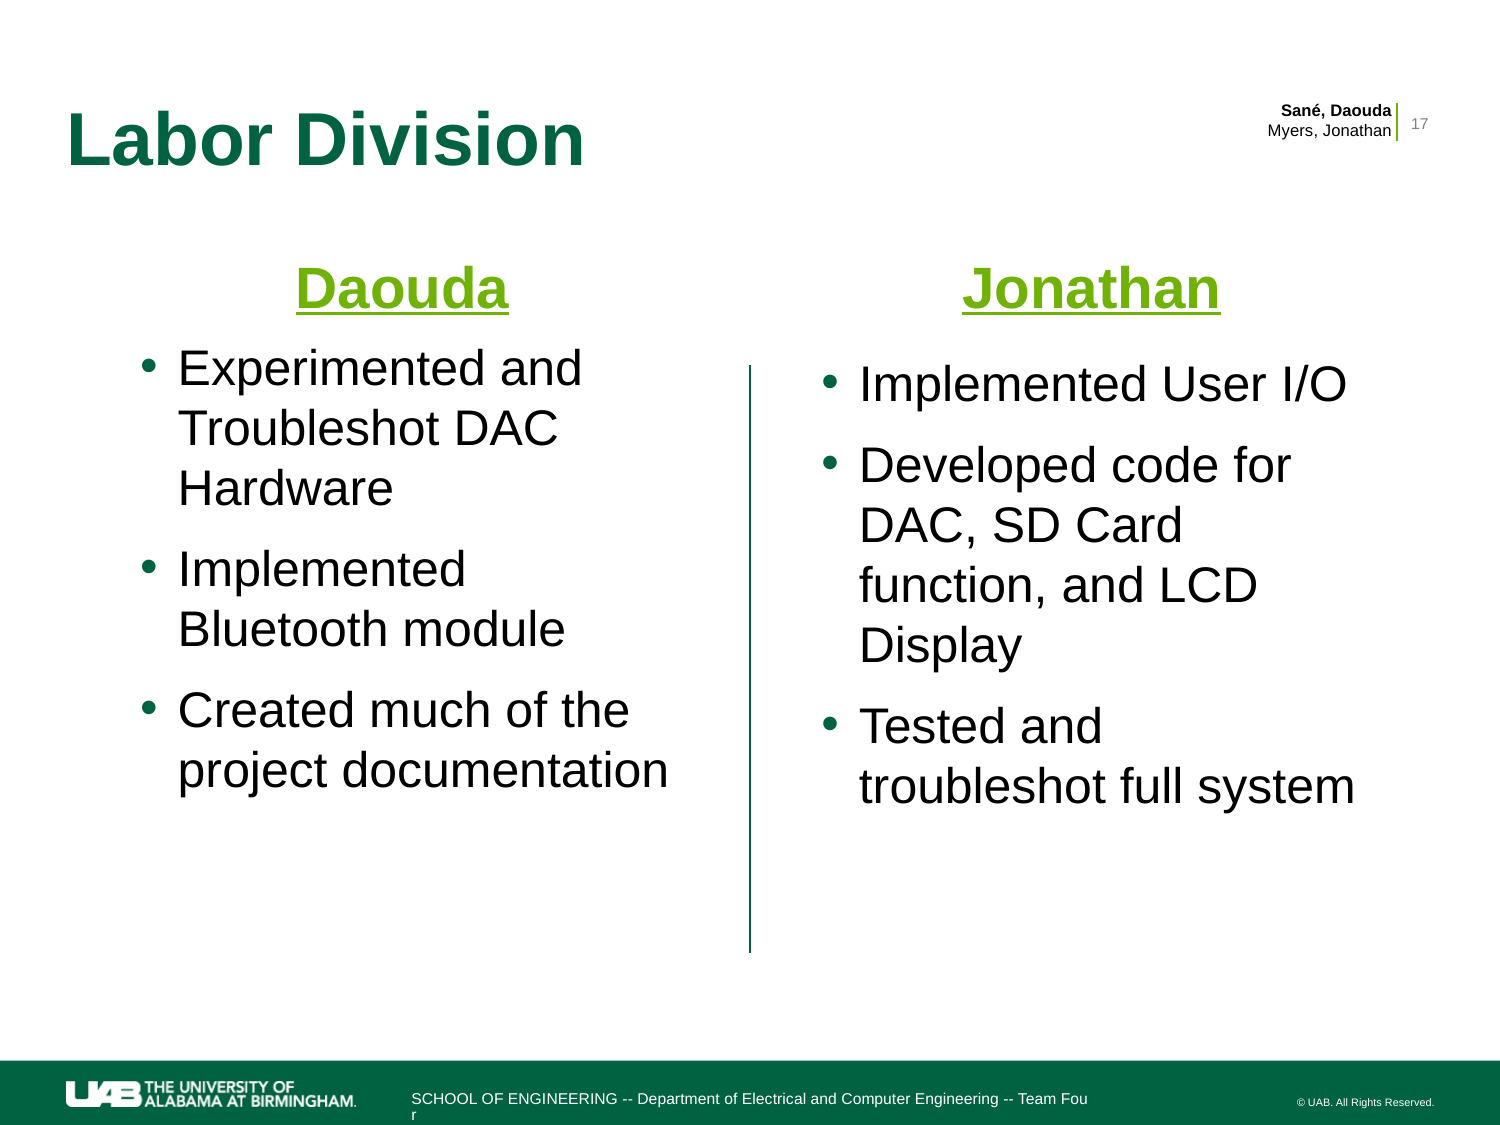

# Labor Division
Sané, Daouda
Myers, Jonathan
17
Daouda
Jonathan
Experimented and Troubleshot DAC Hardware
Implemented Bluetooth module
Created much of the project documentation
Implemented User I/O
Developed code for DAC, SD Card function, and LCD Display
Tested and troubleshot full system
SCHOOL OF ENGINEERING -- Department of Electrical and Computer Engineering -- Team Four